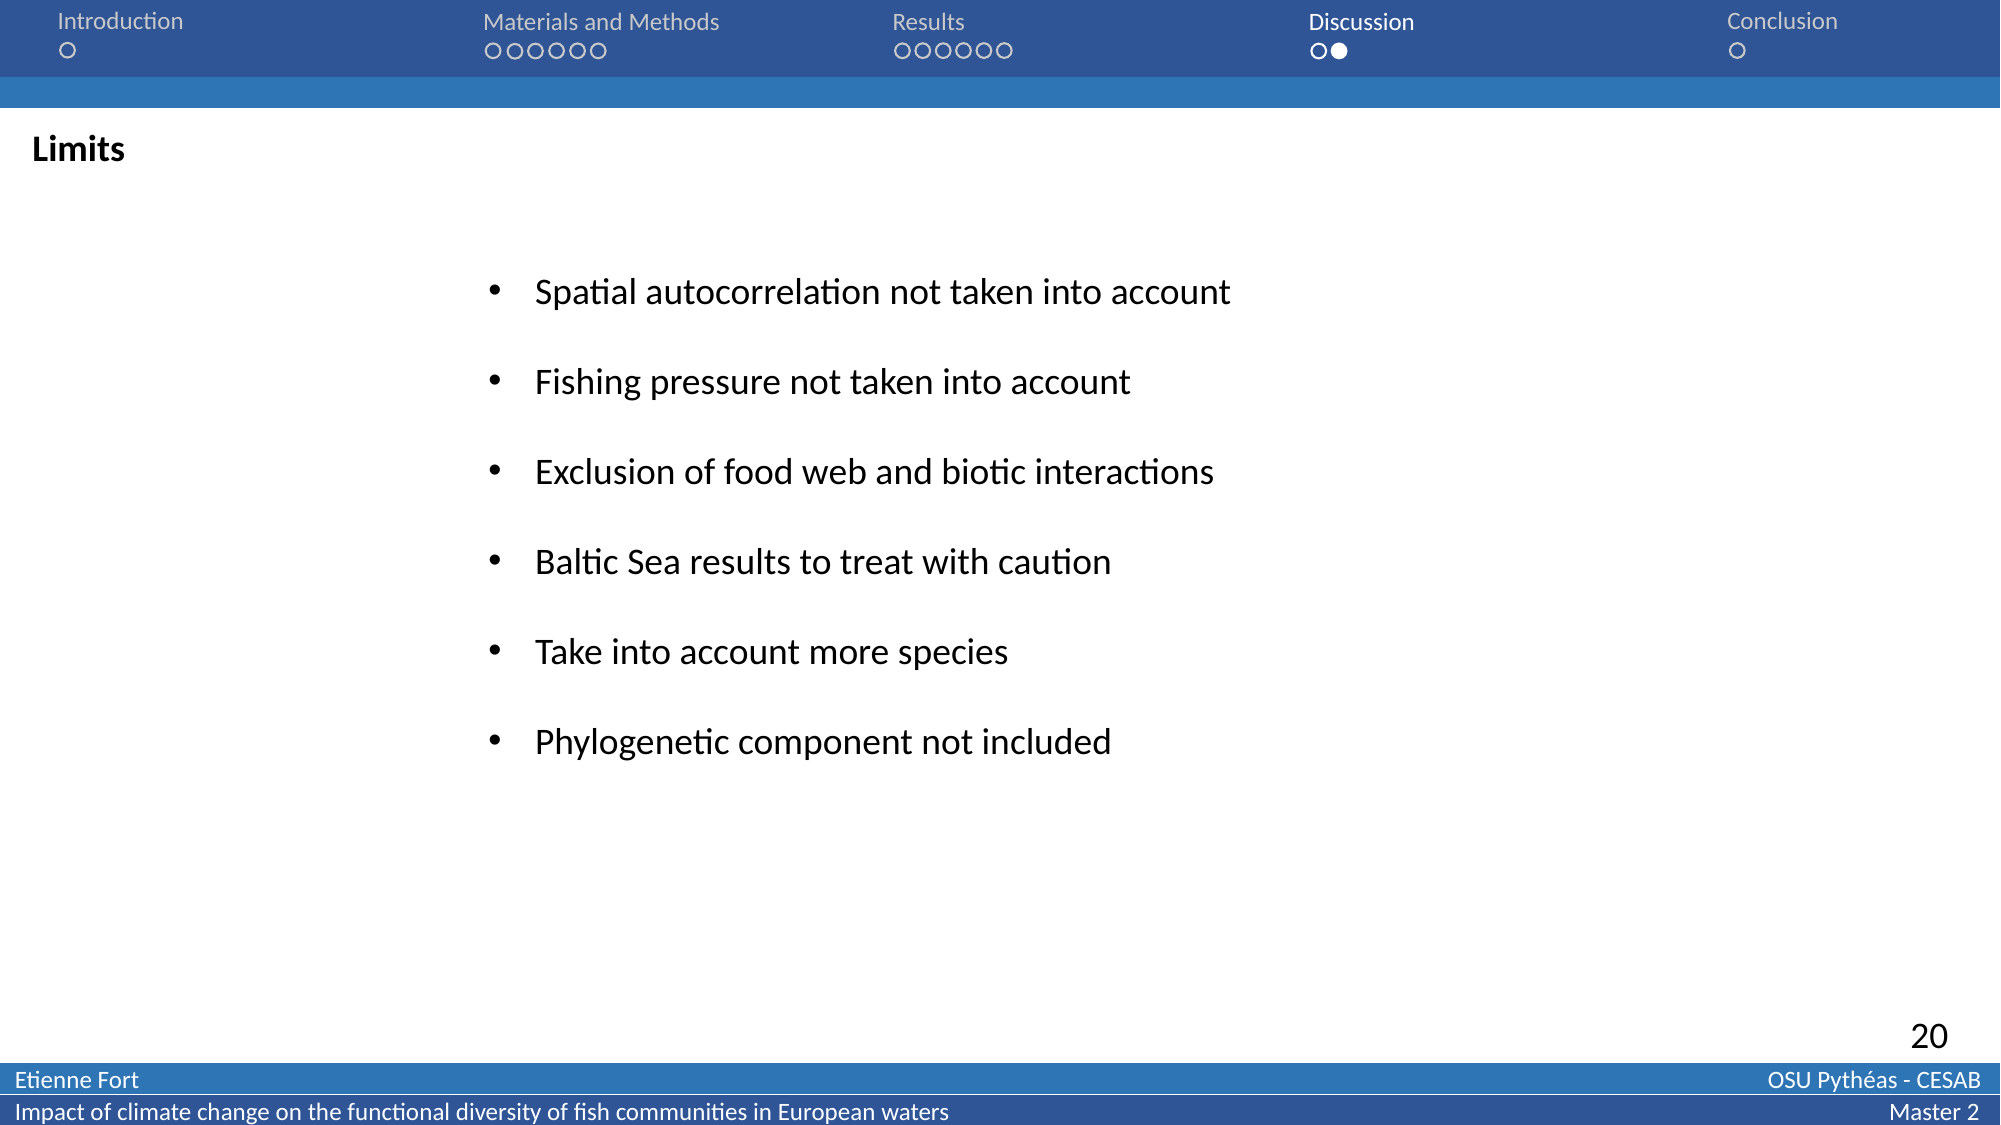

Introduction

Conclusion

Materials and Methods

Results

Discussion

Limits
Spatial autocorrelation not taken into account

Fishing pressure not taken into account

Exclusion of food web and biotic interactions

Baltic Sea results to treat with caution

Take into account more species

Phylogenetic component not included

20
Etienne Fort											                  OSU Pythéas - CESAB
Impact of climate change on the functional diversity of fish communities in European waters						             Master 2